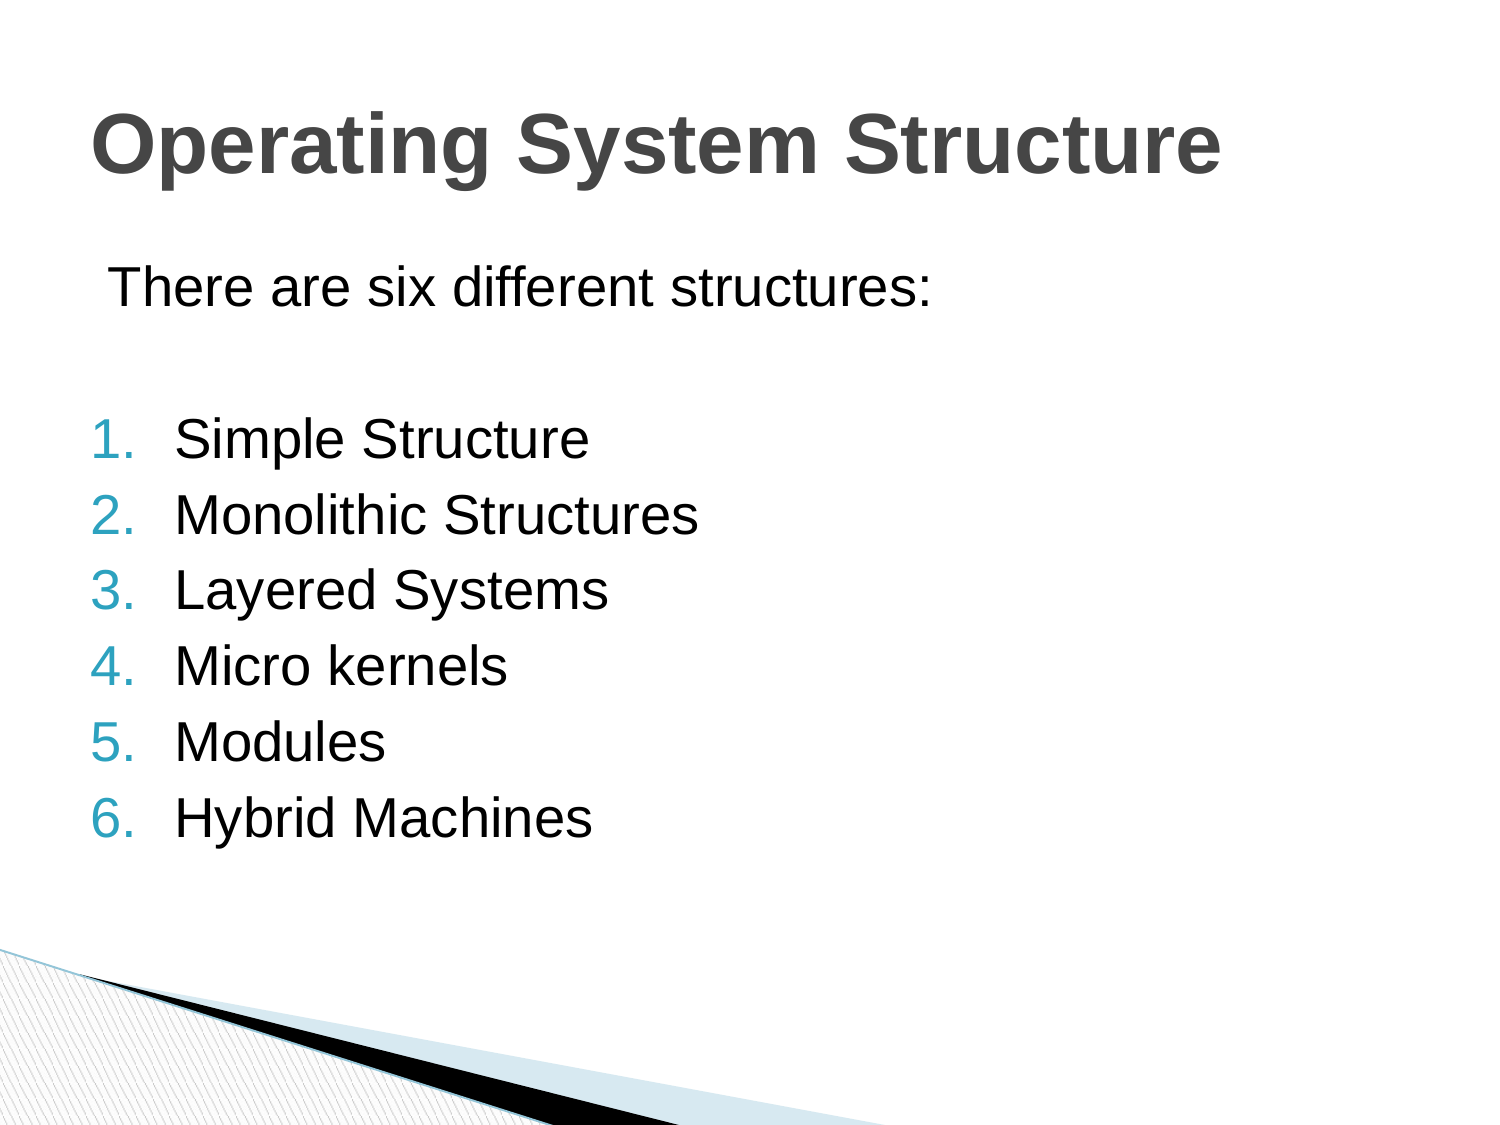

# Operating System Structure
There are six different structures:

Simple Structure
Monolithic Structures
Layered Systems
Micro kernels
Modules
Hybrid Machines